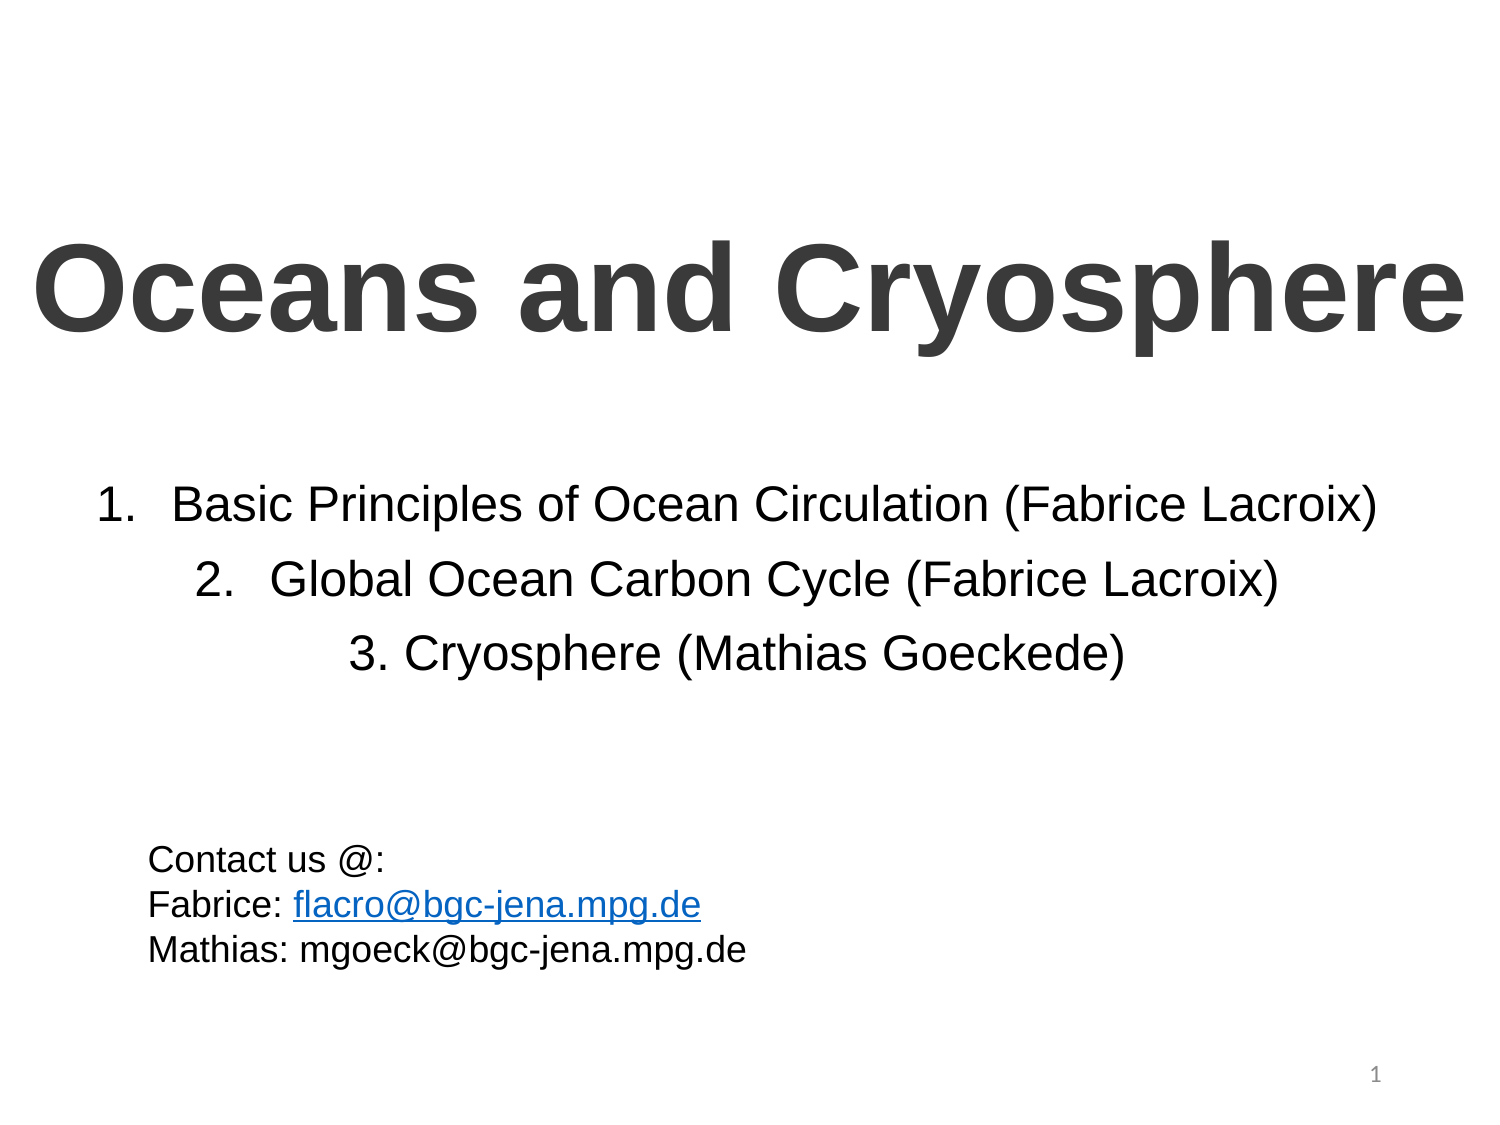

# Oceans and Cryosphere
Basic Principles of Ocean Circulation (Fabrice Lacroix)
Global Ocean Carbon Cycle (Fabrice Lacroix)
3. Cryosphere (Mathias Goeckede)

Contact us @:
Fabrice: flacro@bgc-jena.mpg.de
Mathias: mgoeck@bgc-jena.mpg.de

1